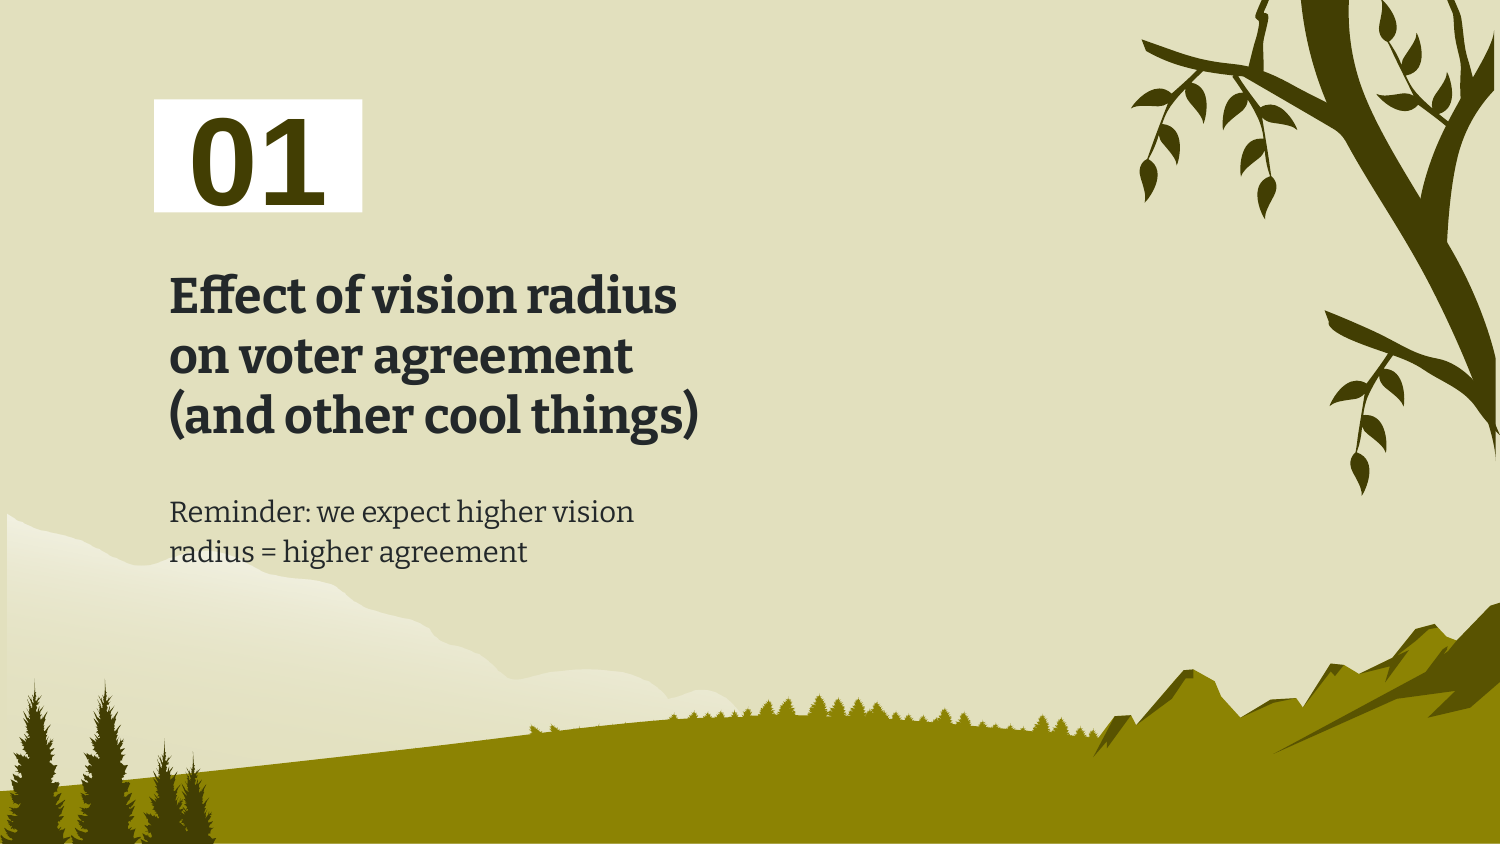

01
# Effect of vision radius on voter agreement (and other cool things)
Reminder: we expect higher vision radius = higher agreement